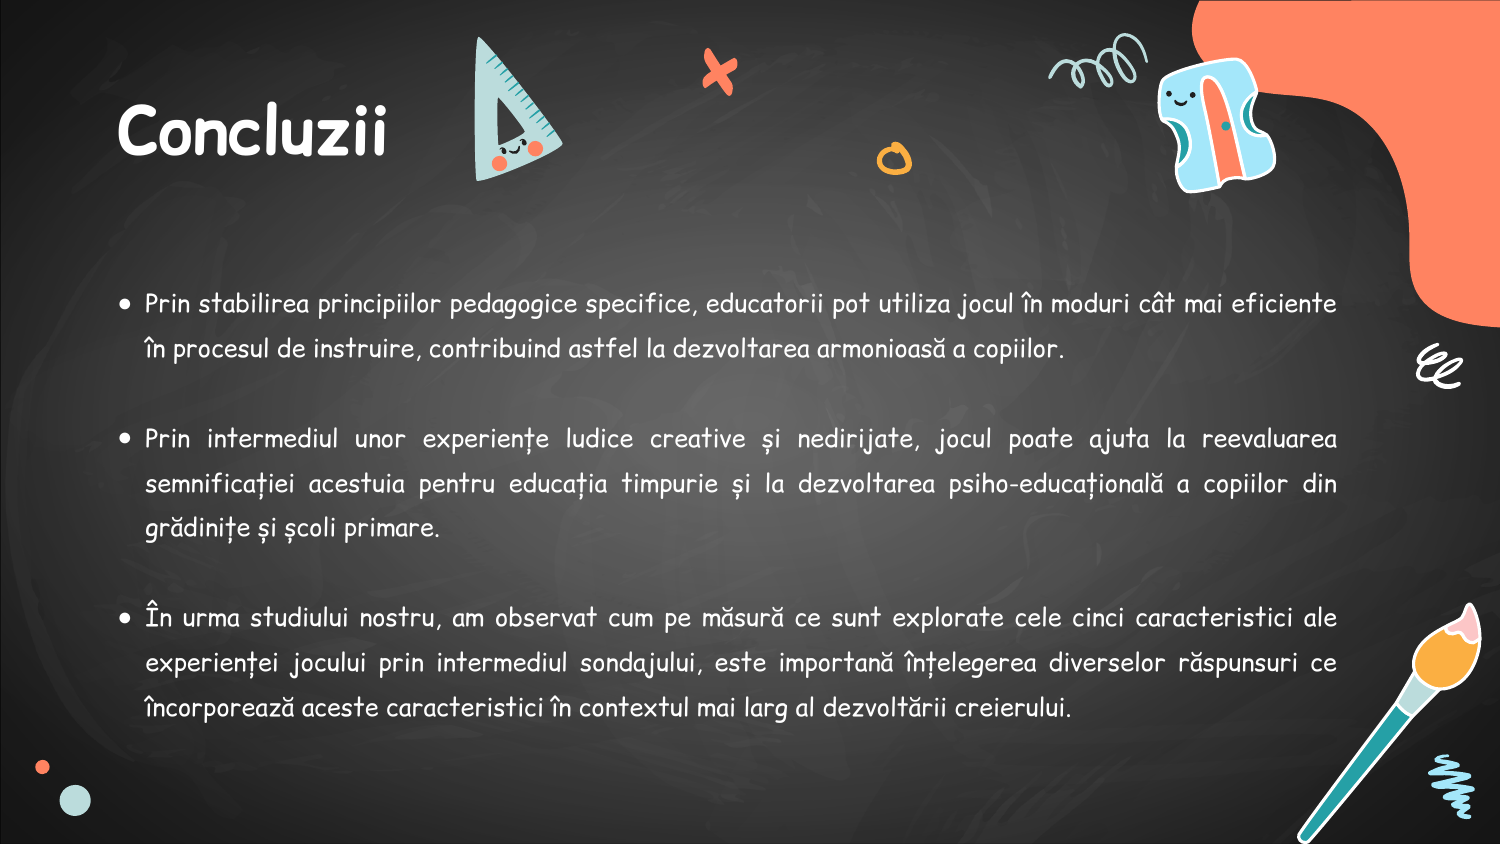

# Concluzii

Prin stabilirea principiilor pedagogice specifice, educatorii pot utiliza jocul în moduri cât mai eficiente în procesul de instruire, contribuind astfel la dezvoltarea armonioasă a copiilor.

Prin intermediul unor experiențe ludice creative și nedirijate, jocul poate ajuta la reevaluarea semnificației acestuia pentru educația timpurie și la dezvoltarea psiho-educațională a copiilor din grădinițe și școli primare.

În urma studiului nostru, am observat cum pe măsură ce sunt explorate cele cinci caracteristici ale experienței jocului prin intermediul sondajului, este importană înțelegerea diverselor răspunsuri ce încorporează aceste caracteristici în contextul mai larg al dezvoltării creierului.